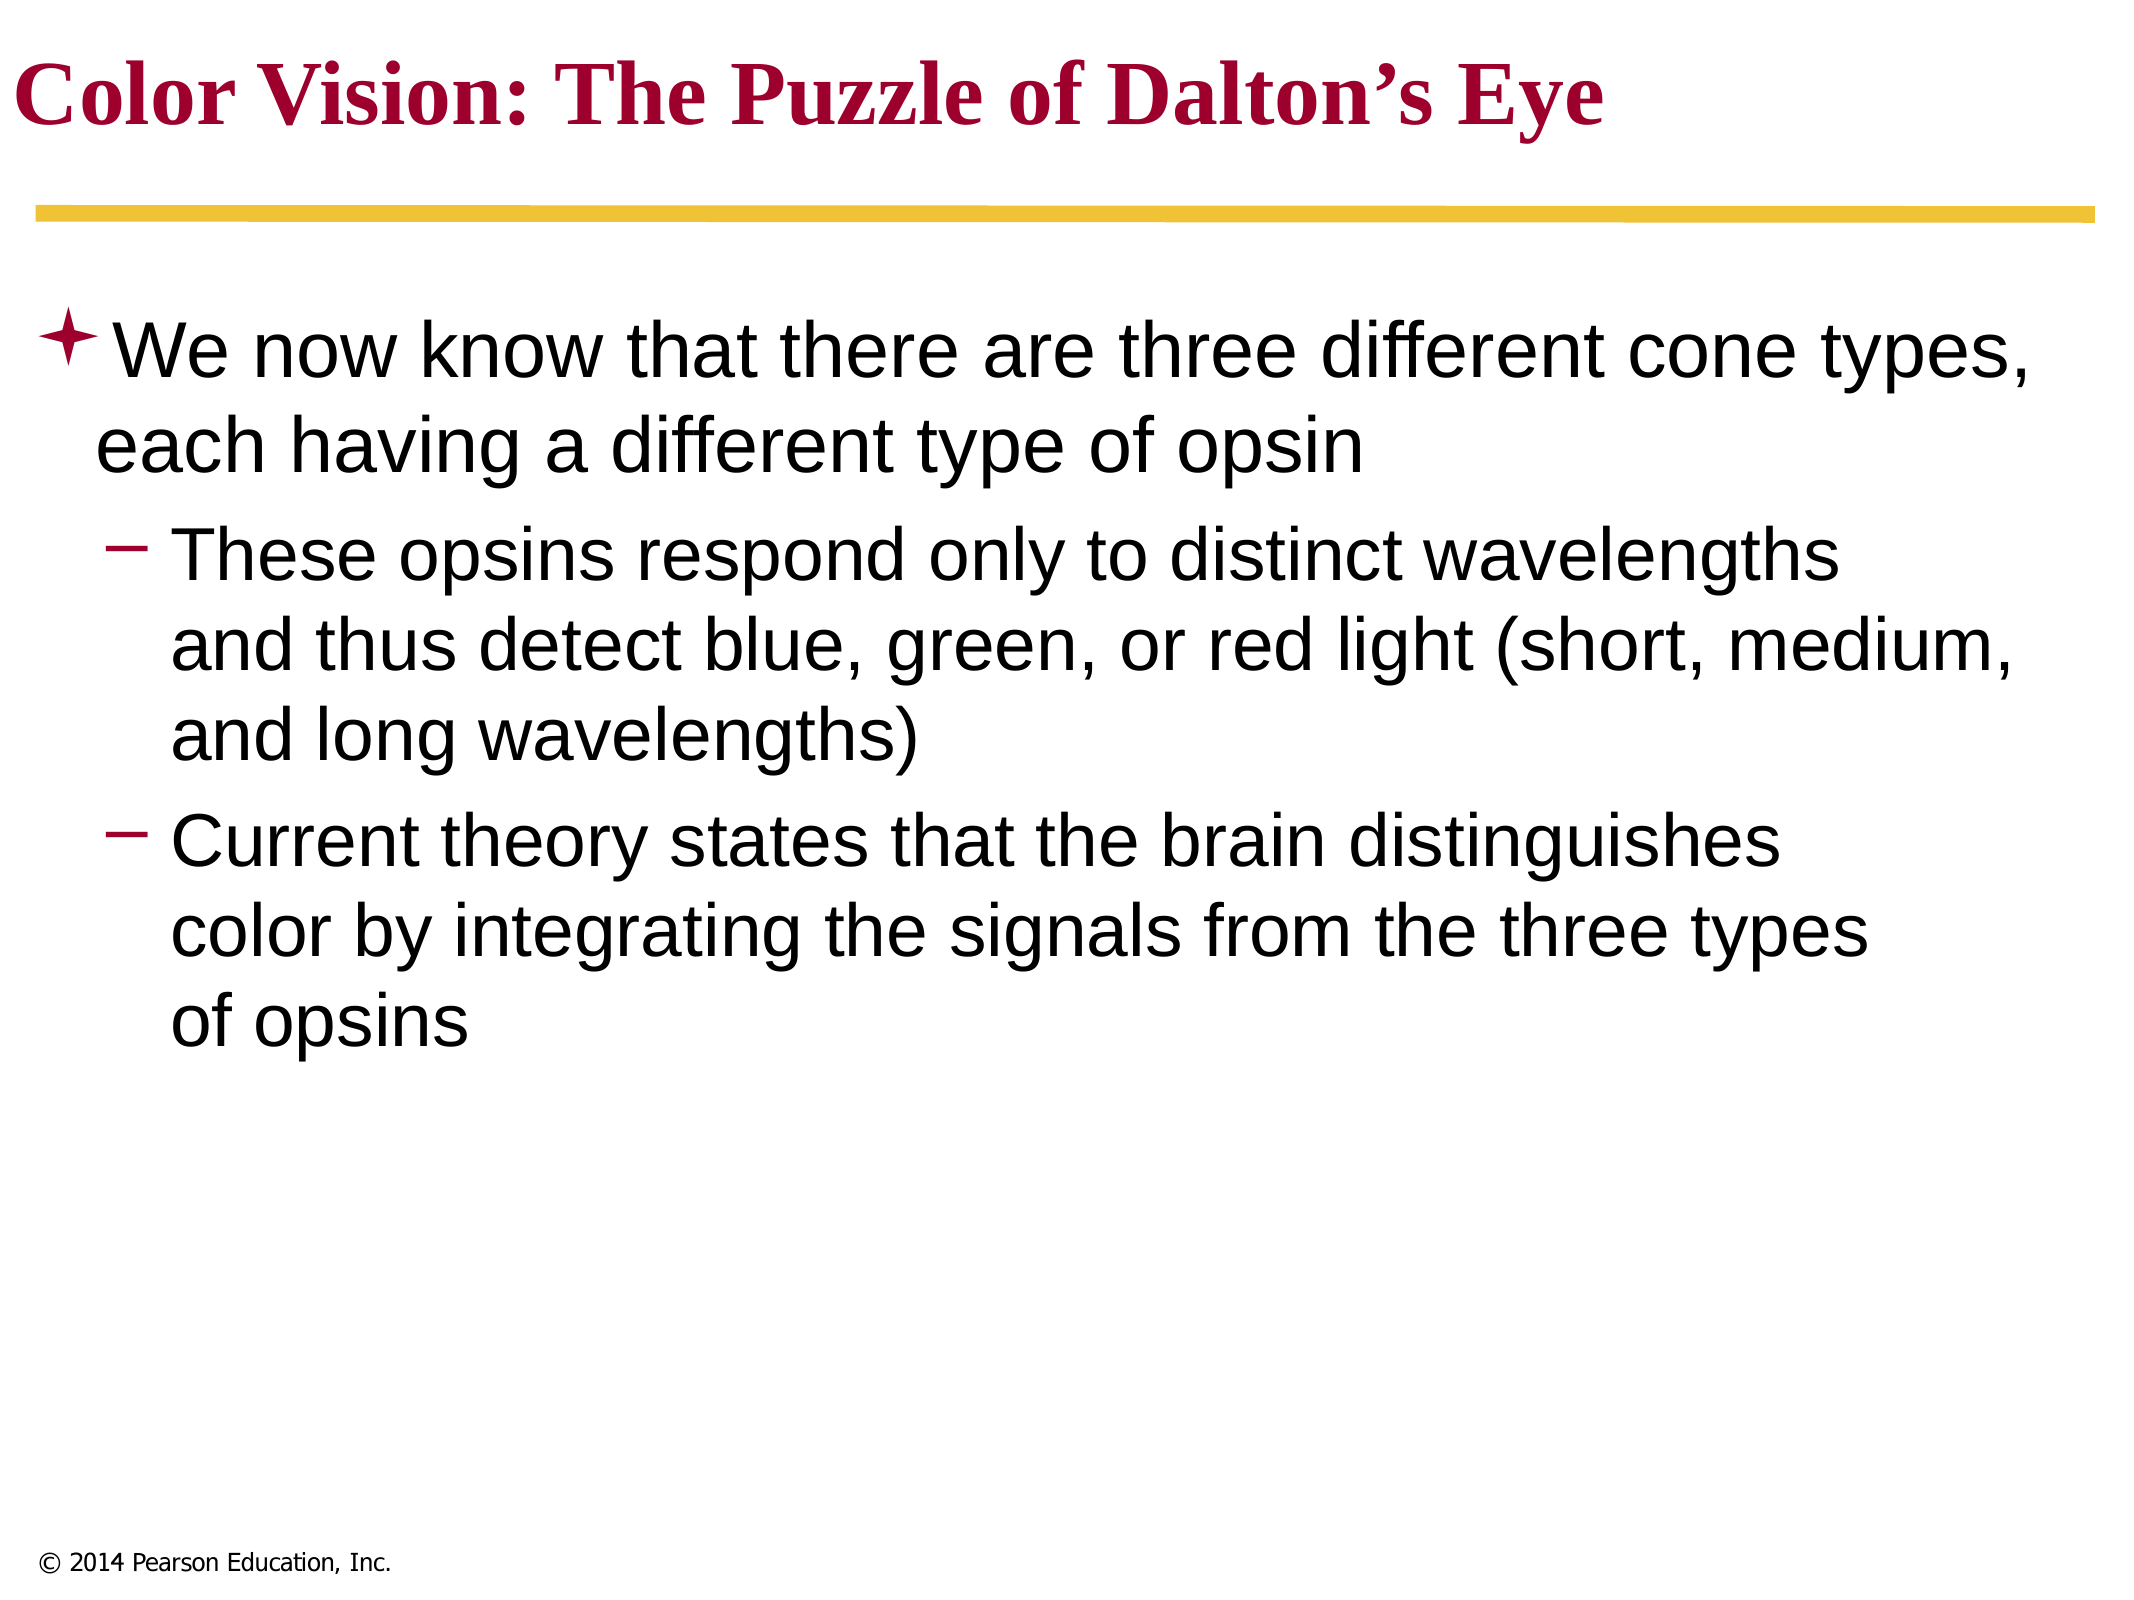

Color Vision: The Puzzle of Dalton’s Eye
We now know that there are three different cone types, each having a different type of opsin
These opsins respond only to distinct wavelengths
and thus detect blue, green, or red light (short, medium, and long wavelengths)
Current theory states that the brain distinguishes
color by integrating the signals from the three types
of opsins